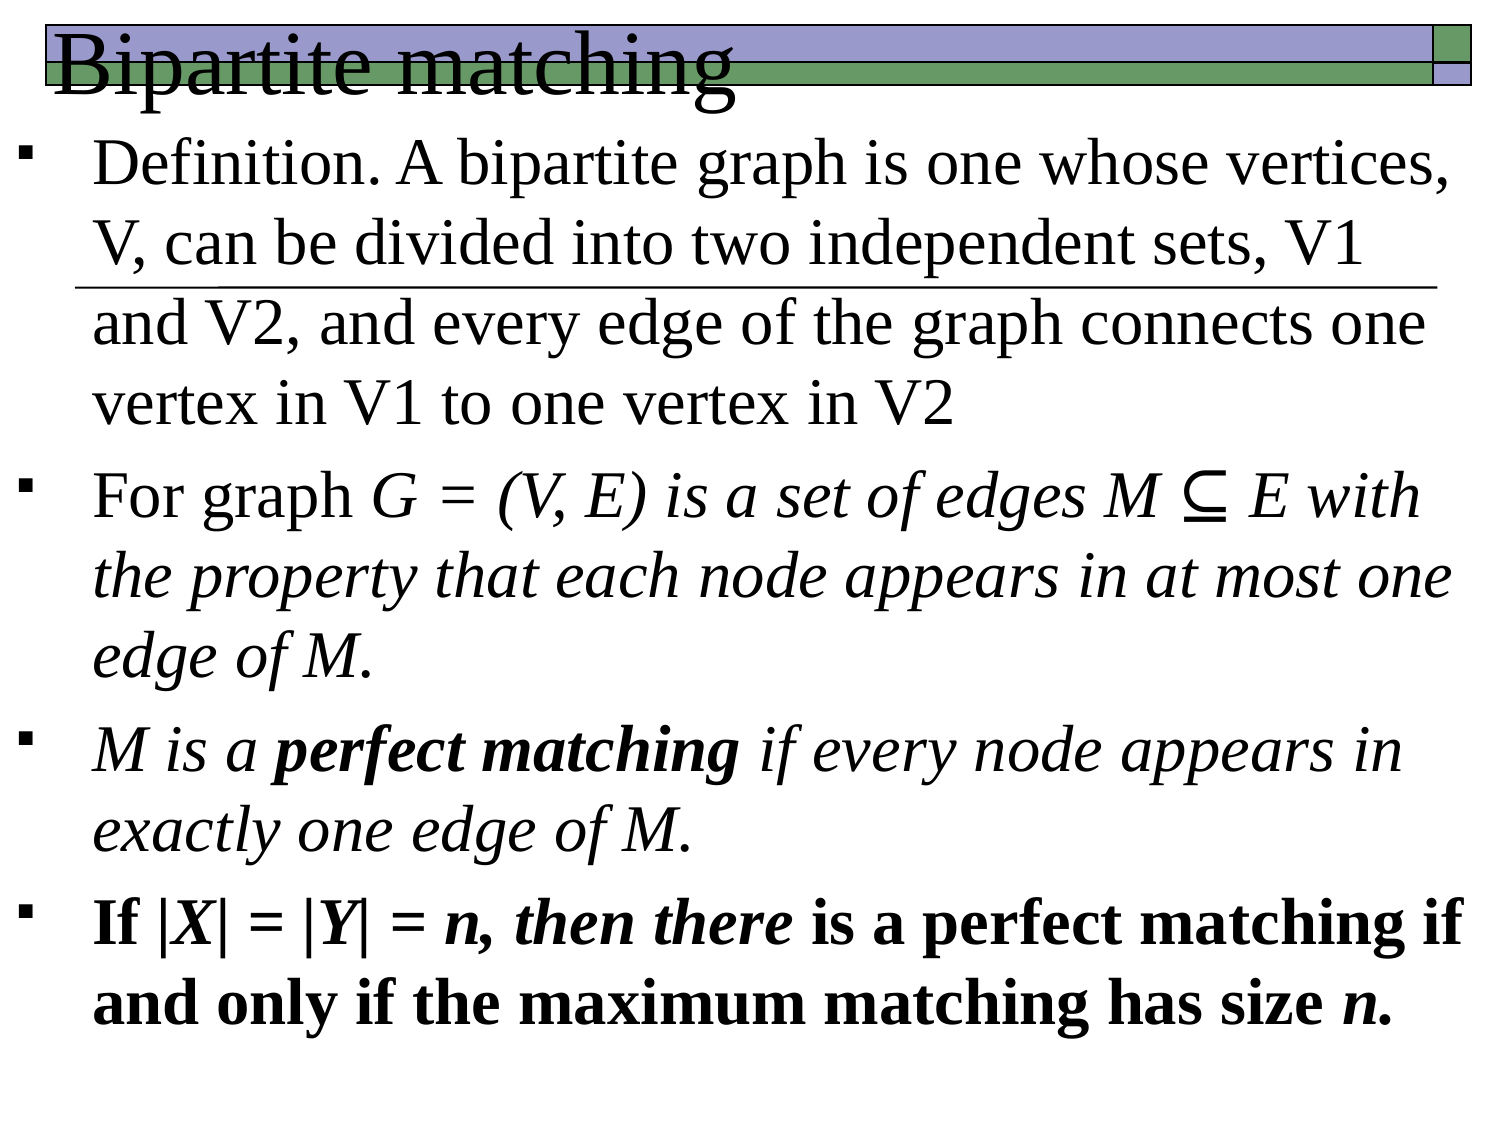

# Bipartite matching
Definition. A bipartite graph is one whose vertices, V, can be divided into two independent sets, V1 and V2, and every edge of the graph connects one vertex in V1 to one vertex in V2
For graph G = (V, E) is a set of edges M ⊆ E with the property that each node appears in at most one edge of M.
M is a perfect matching if every node appears in exactly one edge of M.
If |X| = |Y| = n, then there is a perfect matching if and only if the maximum matching has size n.